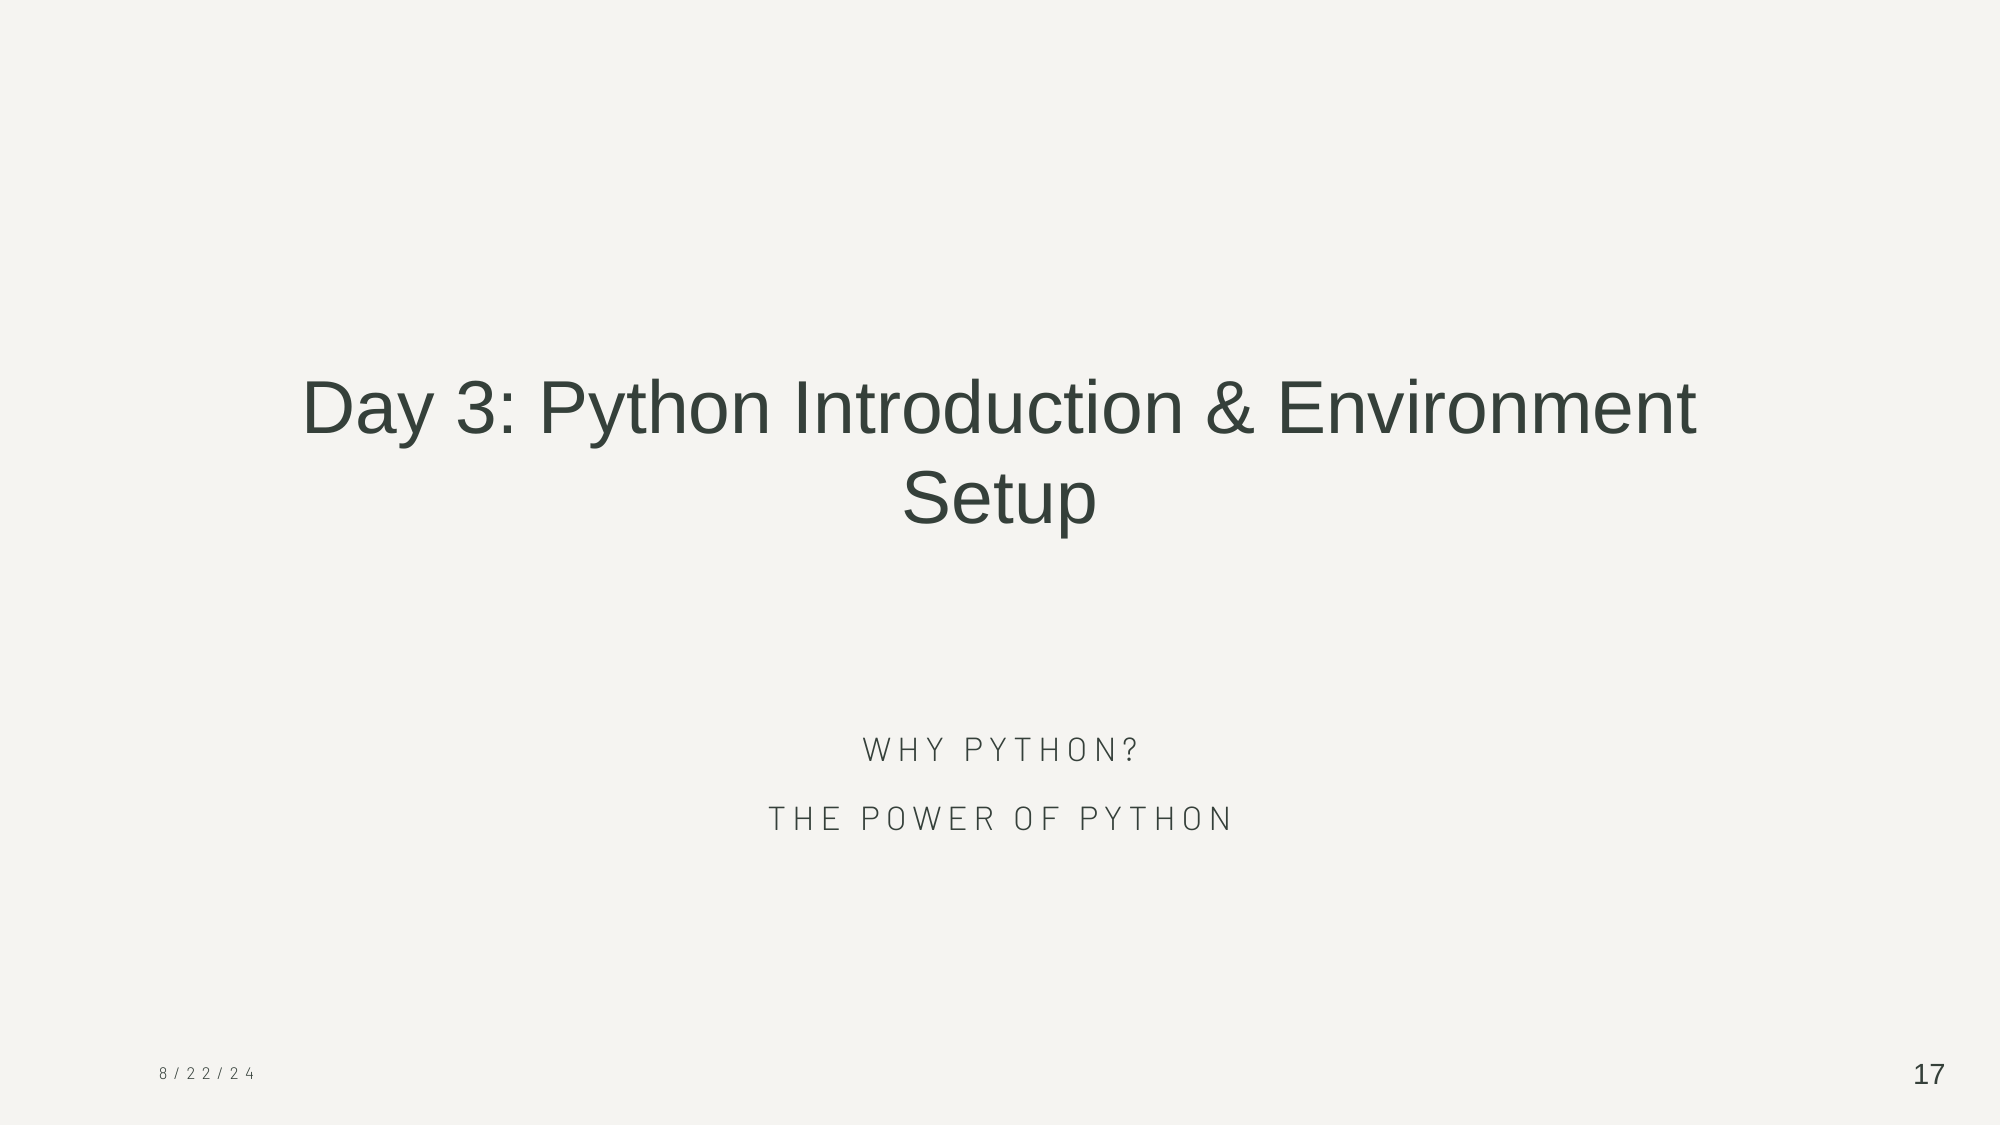

# Day 3: Python Introduction & Environment Setup
Why Python?
The power of python
8/22/24

17